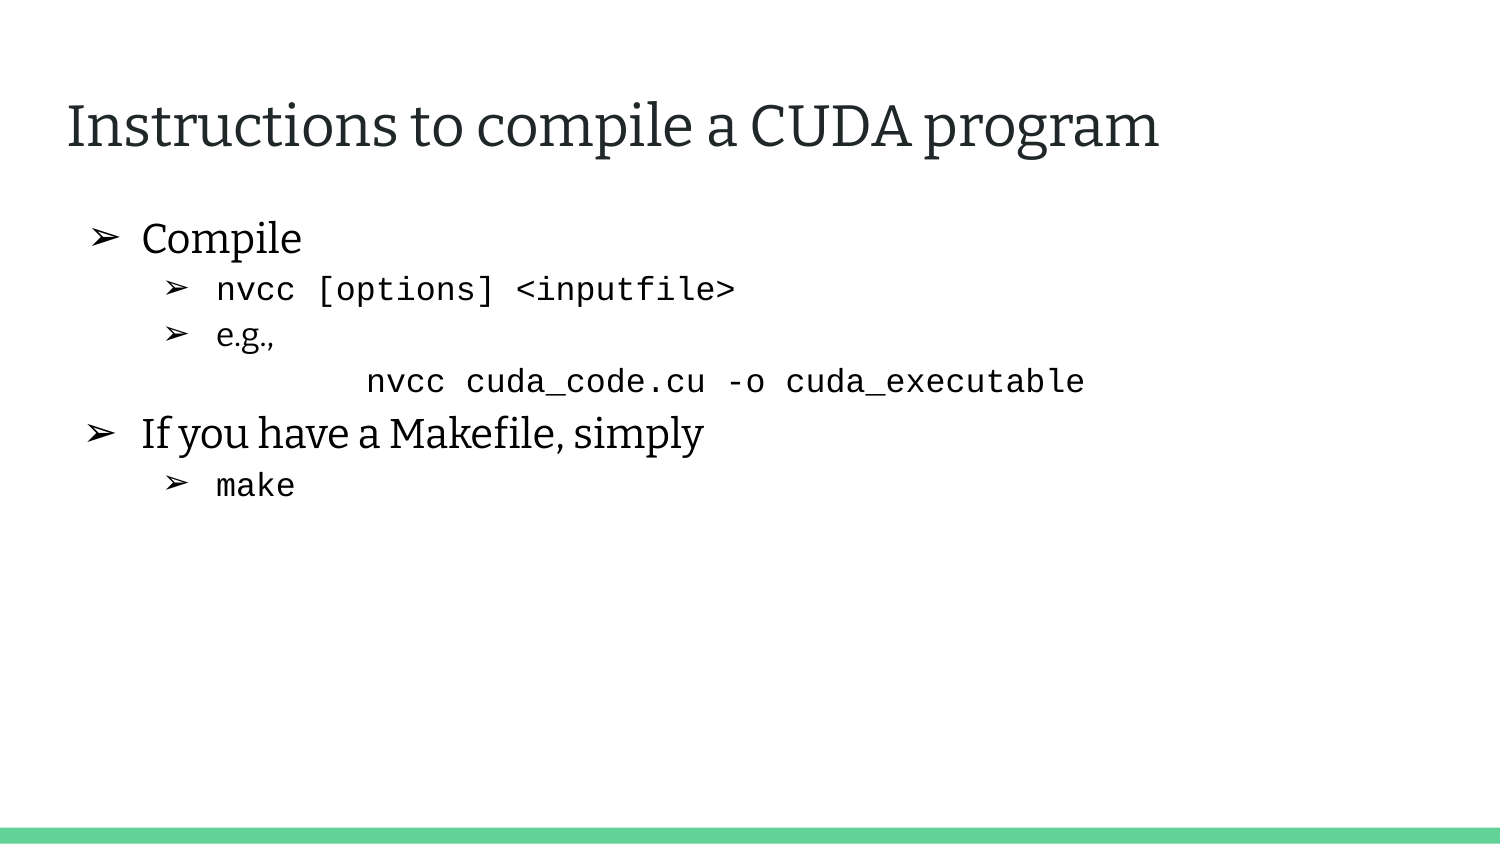

# Instructions to compile a CUDA program
Compile
nvcc [options] <inputfile>
e.g.,
	nvcc cuda_code.cu -o cuda_executable
If you have a Makefile, simply
make